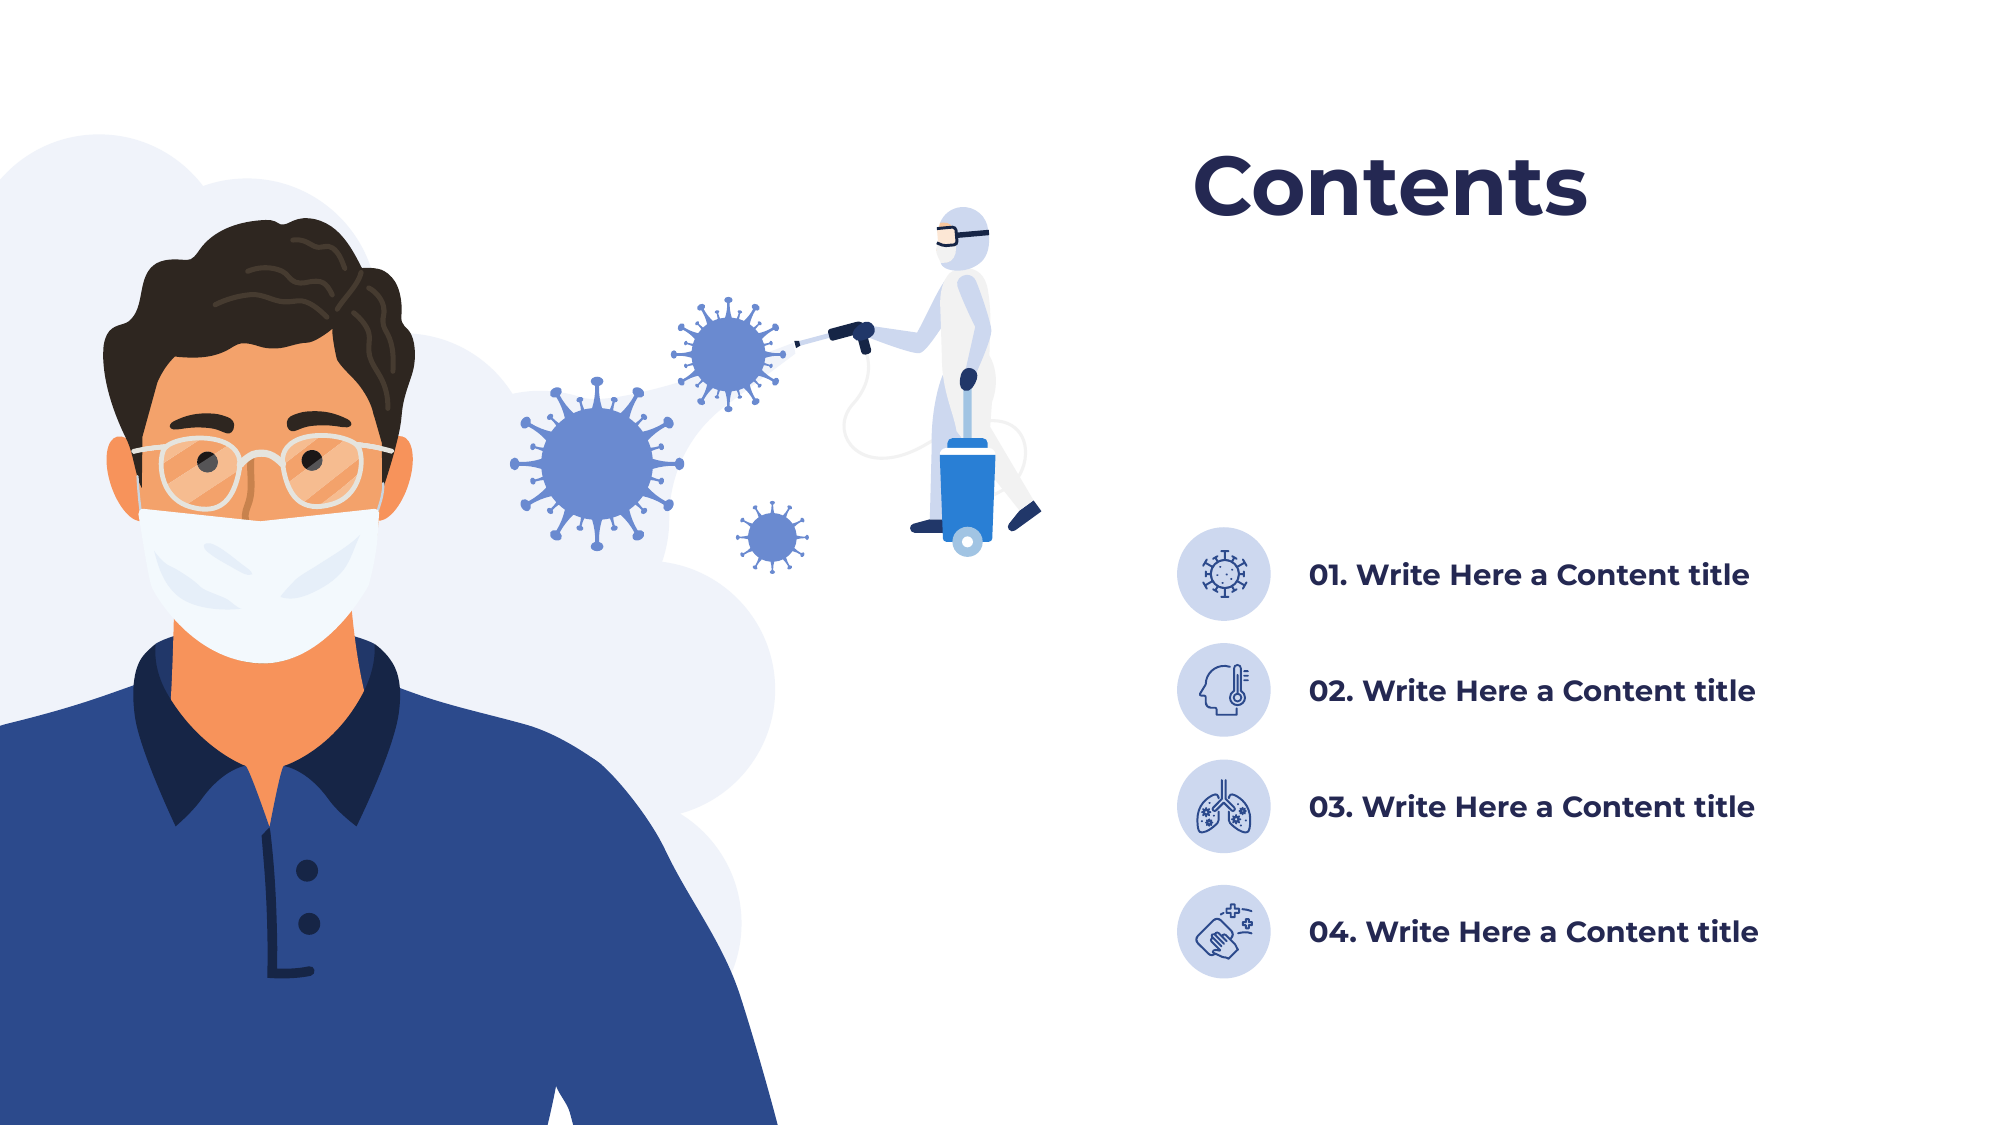

Contents

01. Write Here a Content title

02. Write Here a Content title

03. Write Here a Content title

04. Write Here a Content title